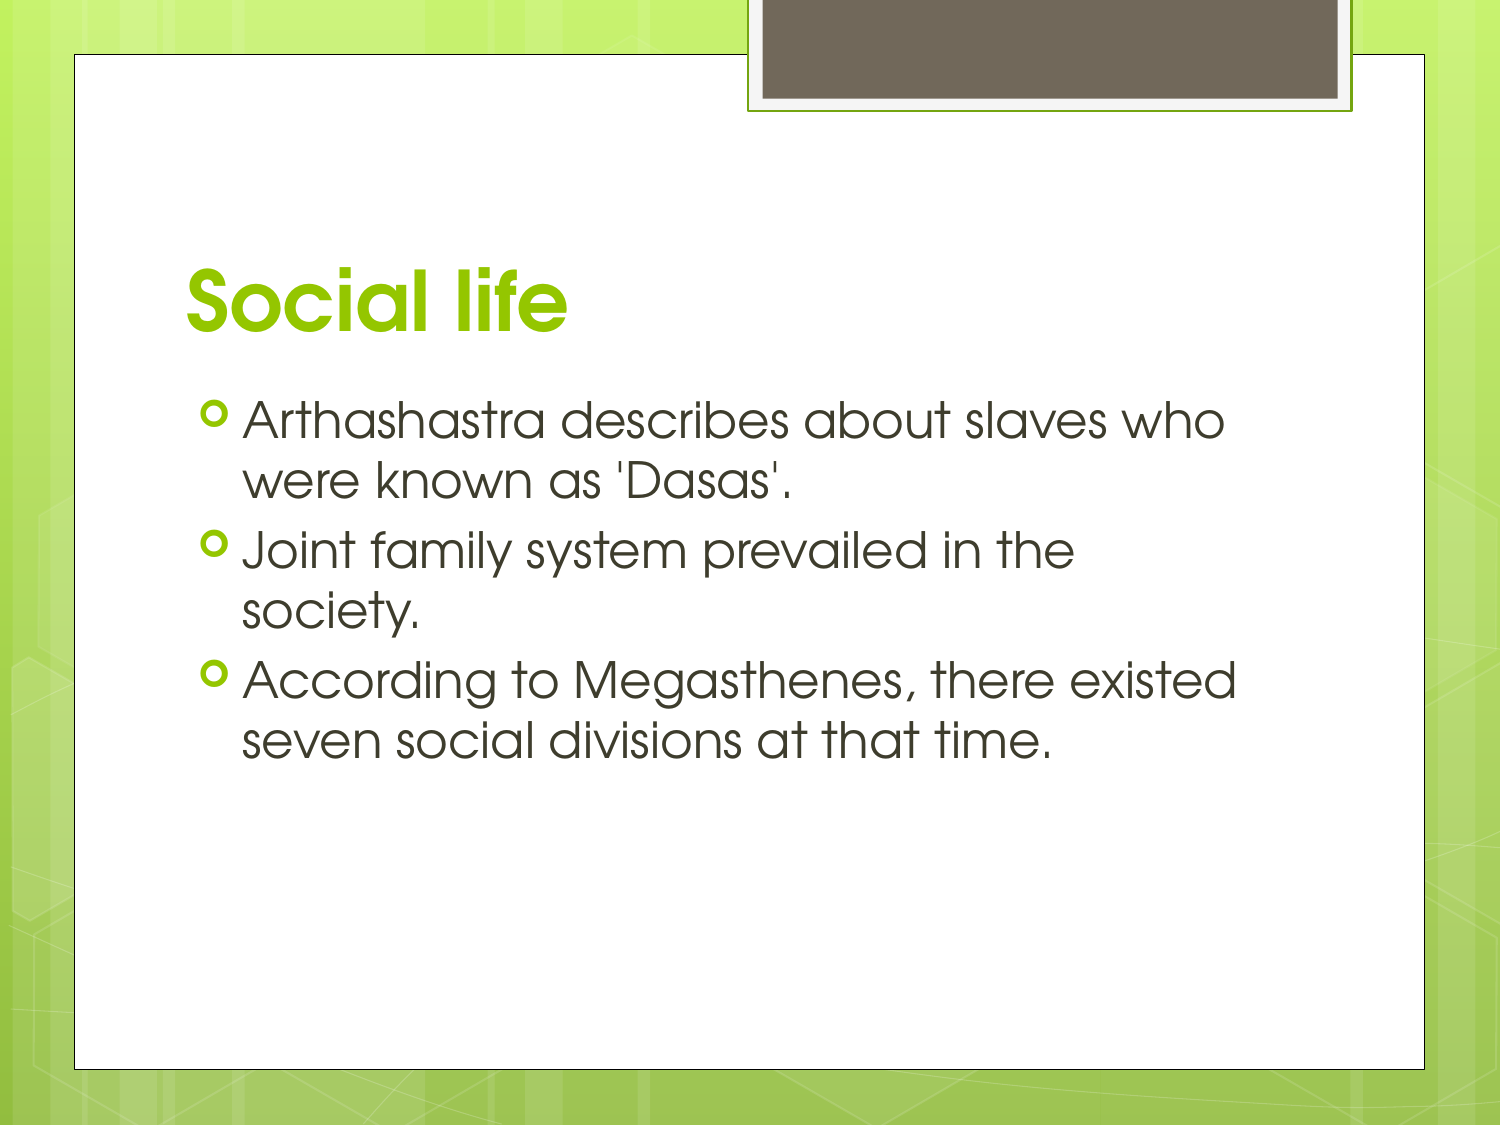

# Social life
Arthashastra describes about slaves who were known as 'Dasas'.
Joint family system prevailed in the society.
According to Megasthenes, there existed seven social divisions at that time.